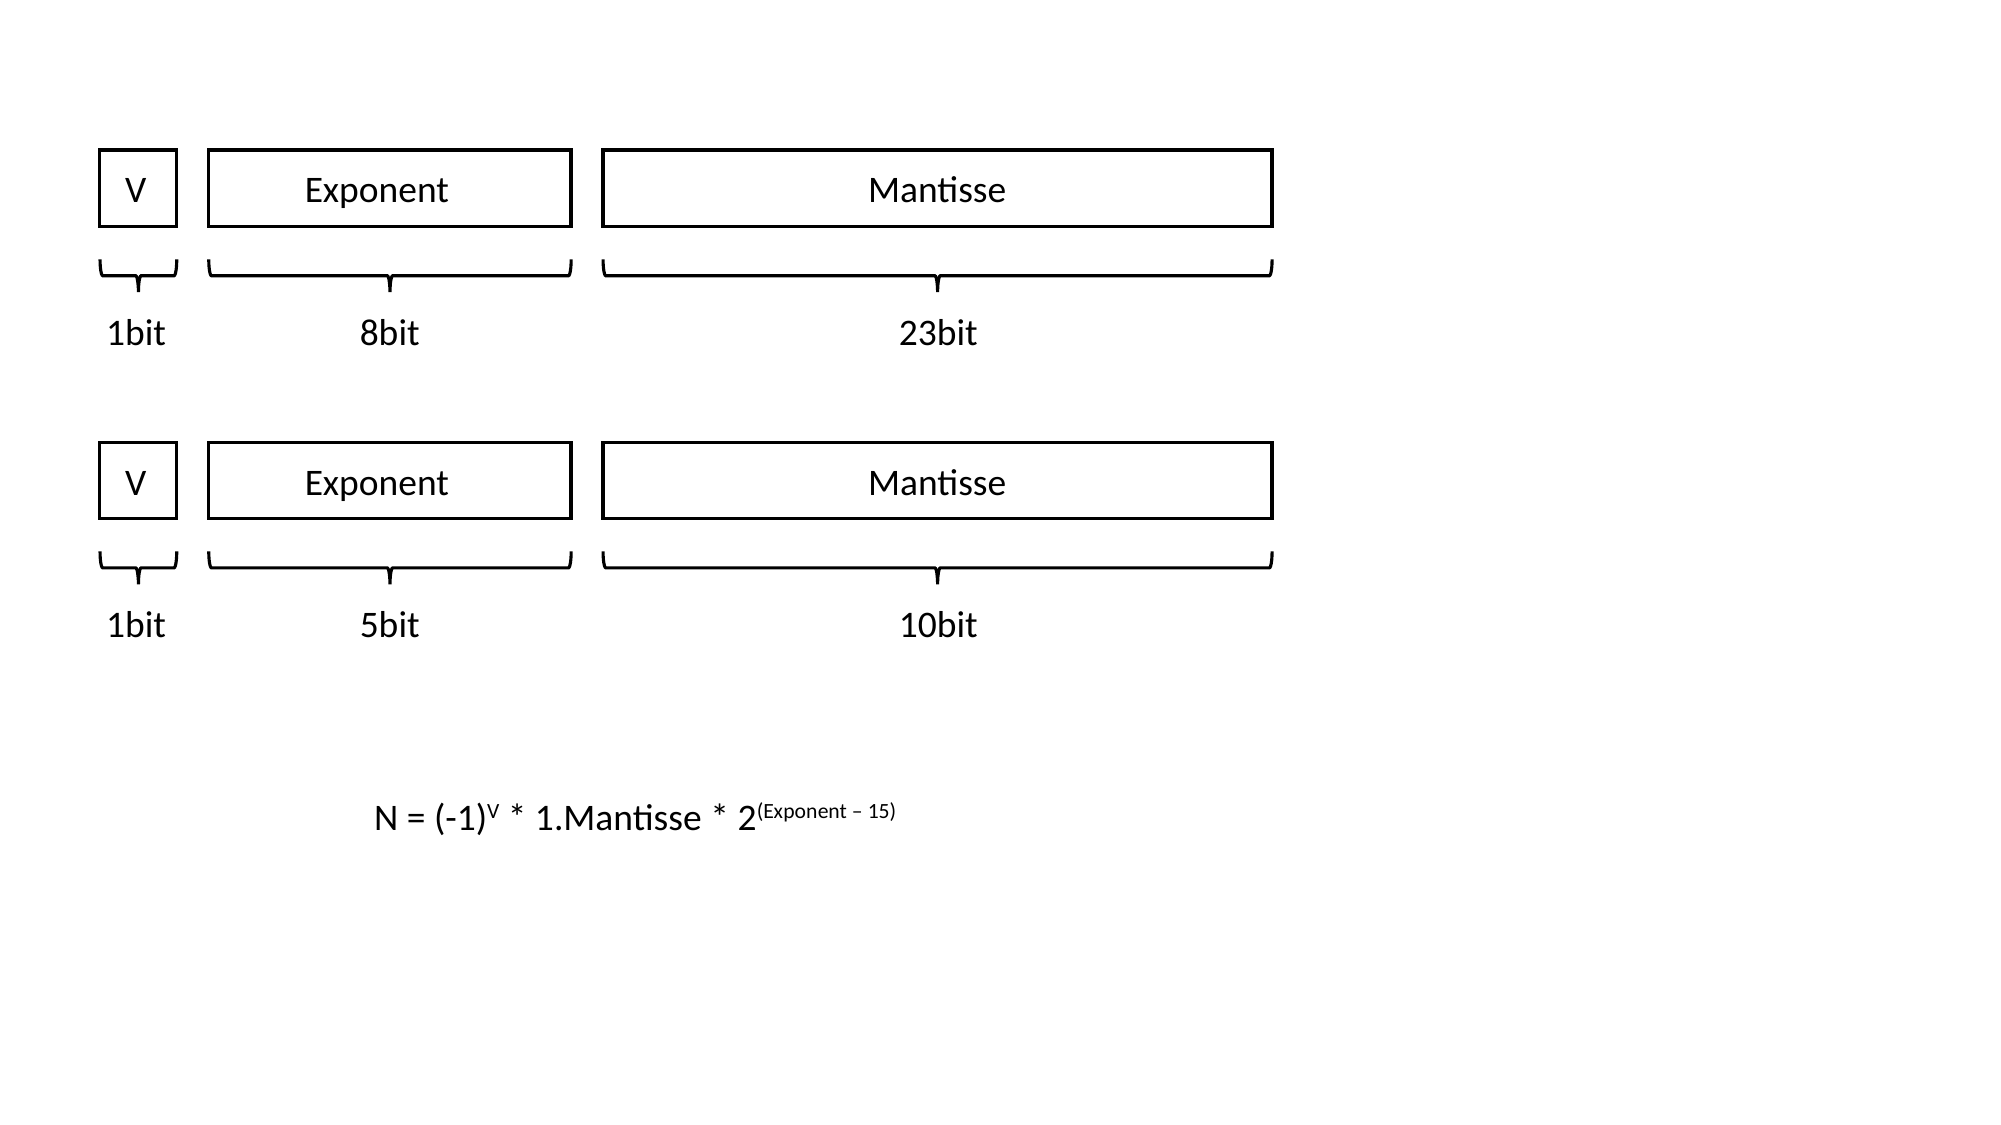

V
Exponent
Mantisse

1bit
8bit
23bit

V
Exponent
Mantisse

1bit
5bit
10bit
N = (-1)V * 1.Mantisse * 2(Exponent – 15)